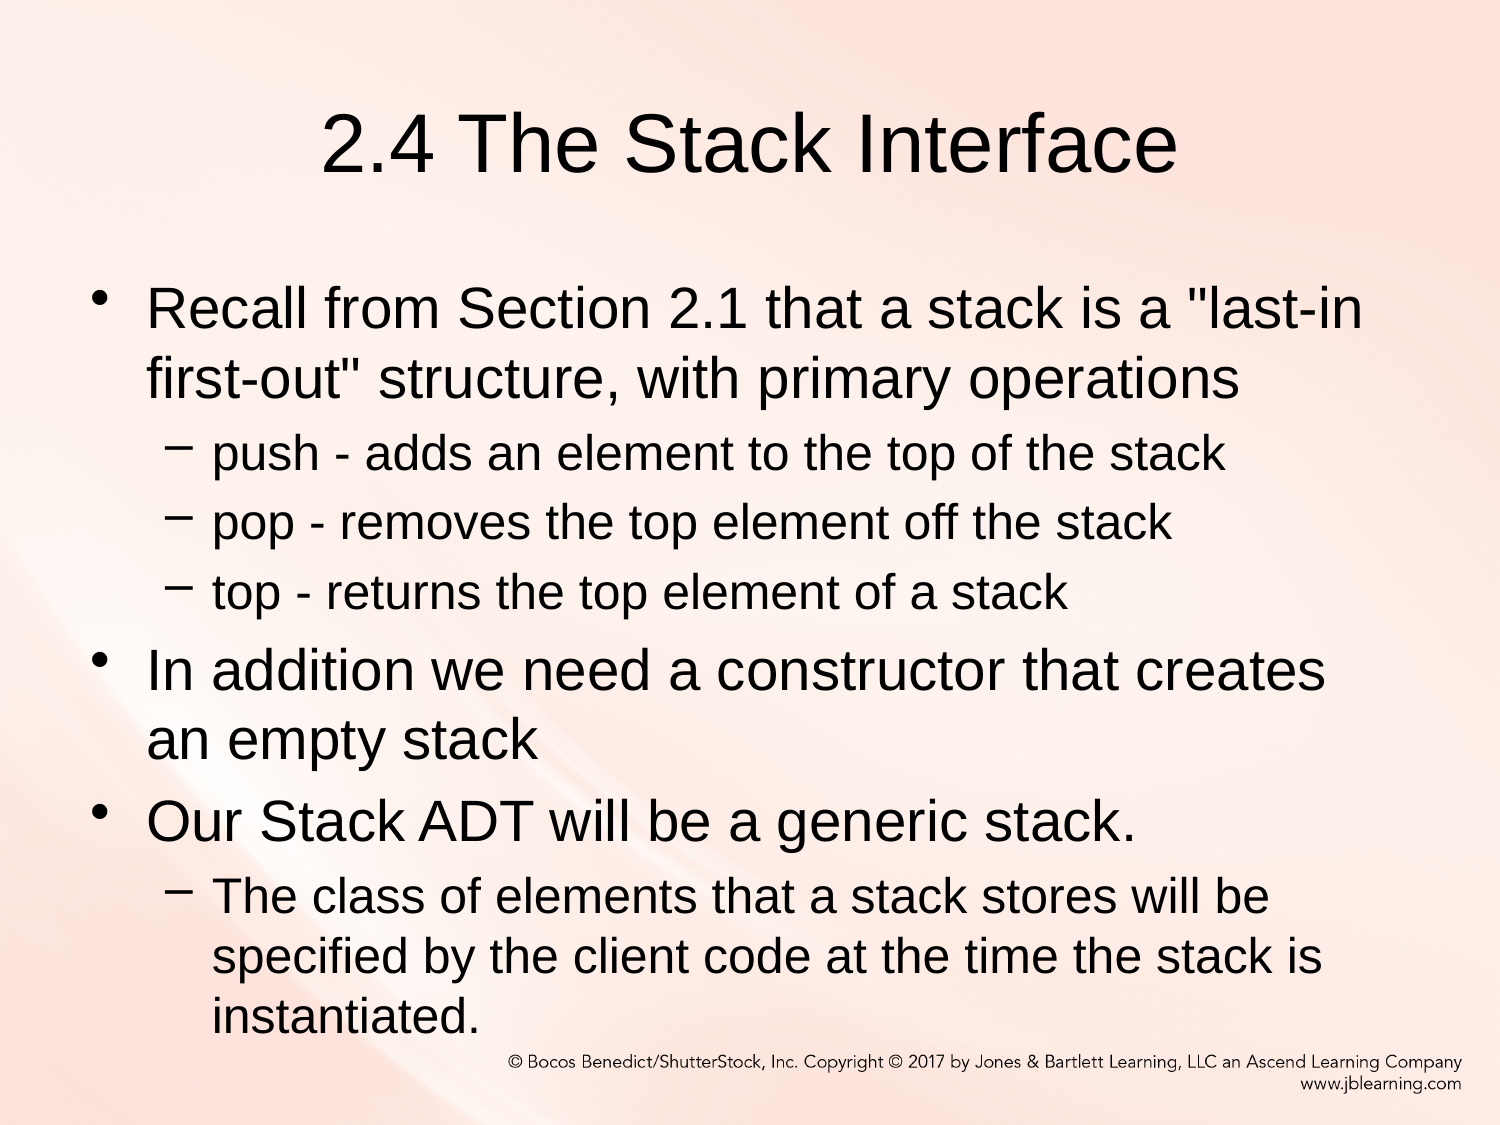

# 2.4 The Stack Interface
Recall from Section 2.1 that a stack is a "last-in first-out" structure, with primary operations
push - adds an element to the top of the stack
pop - removes the top element off the stack
top - returns the top element of a stack
In addition we need a constructor that creates an empty stack
Our Stack ADT will be a generic stack.
The class of elements that a stack stores will be specified by the client code at the time the stack is instantiated.